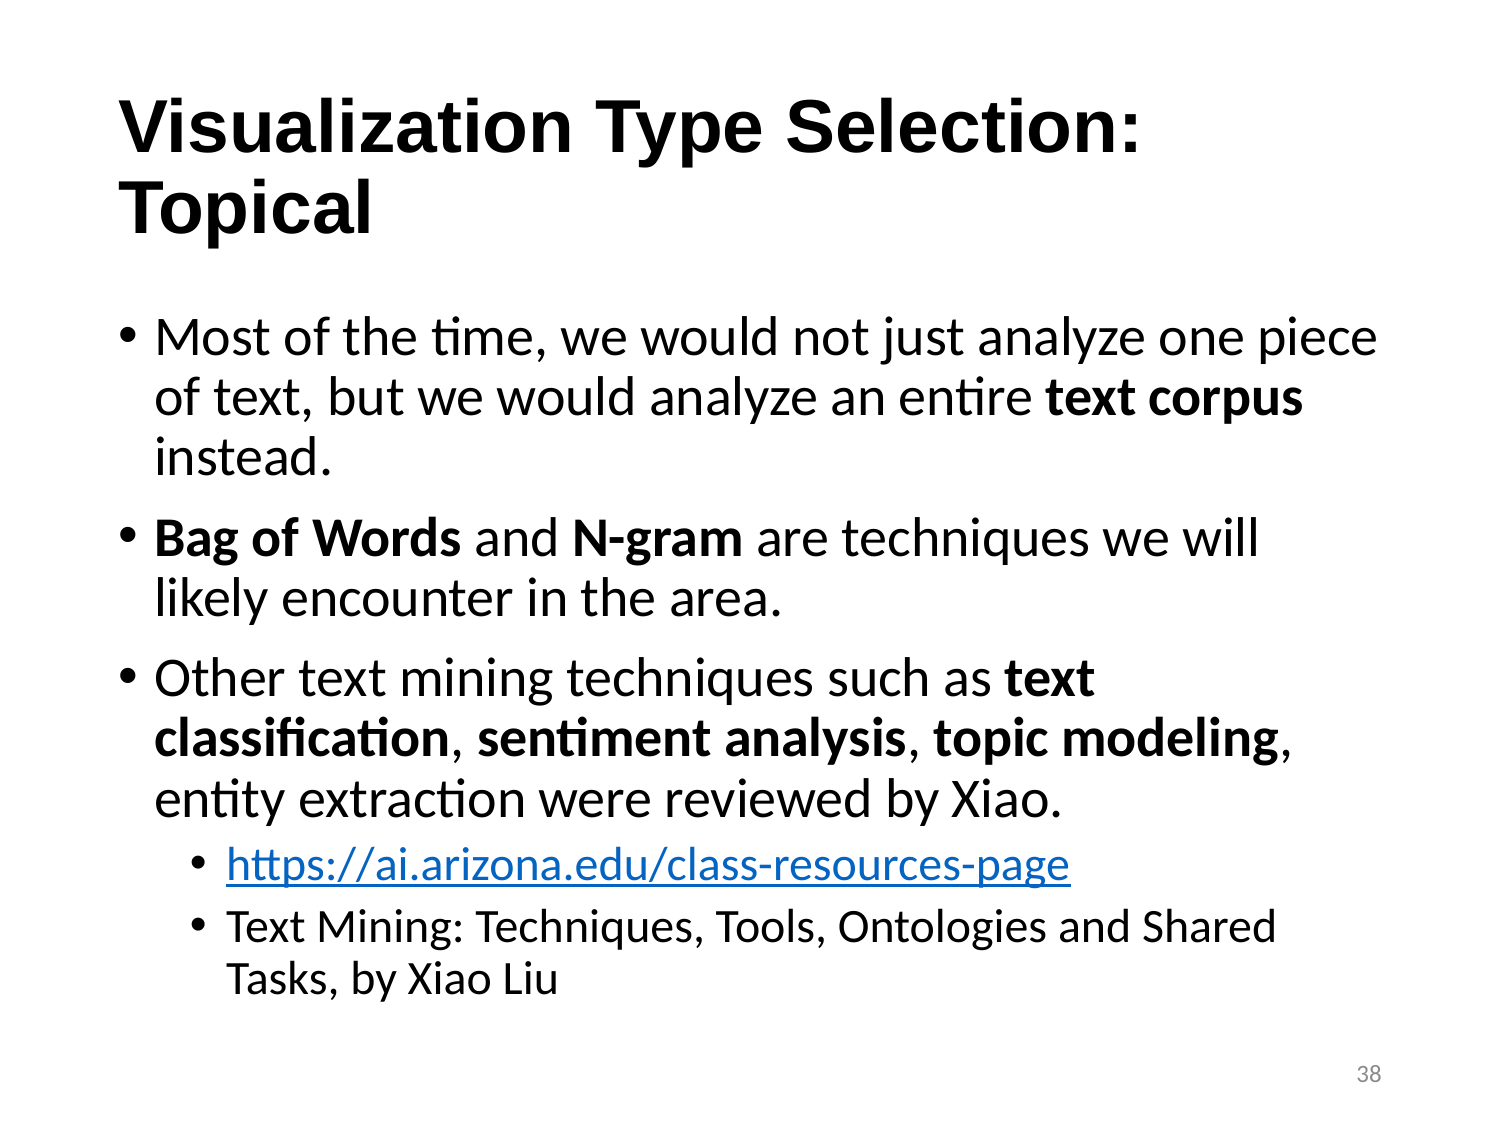

# Visualization Type Selection: Topical
Most of the time, we would not just analyze one piece of text, but we would analyze an entire text corpus instead.
Bag of Words and N-gram are techniques we will likely encounter in the area.
Other text mining techniques such as text classification, sentiment analysis, topic modeling, entity extraction were reviewed by Xiao.
https://ai.arizona.edu/class-resources-page
Text Mining: Techniques, Tools, Ontologies and Shared Tasks, by Xiao Liu
38